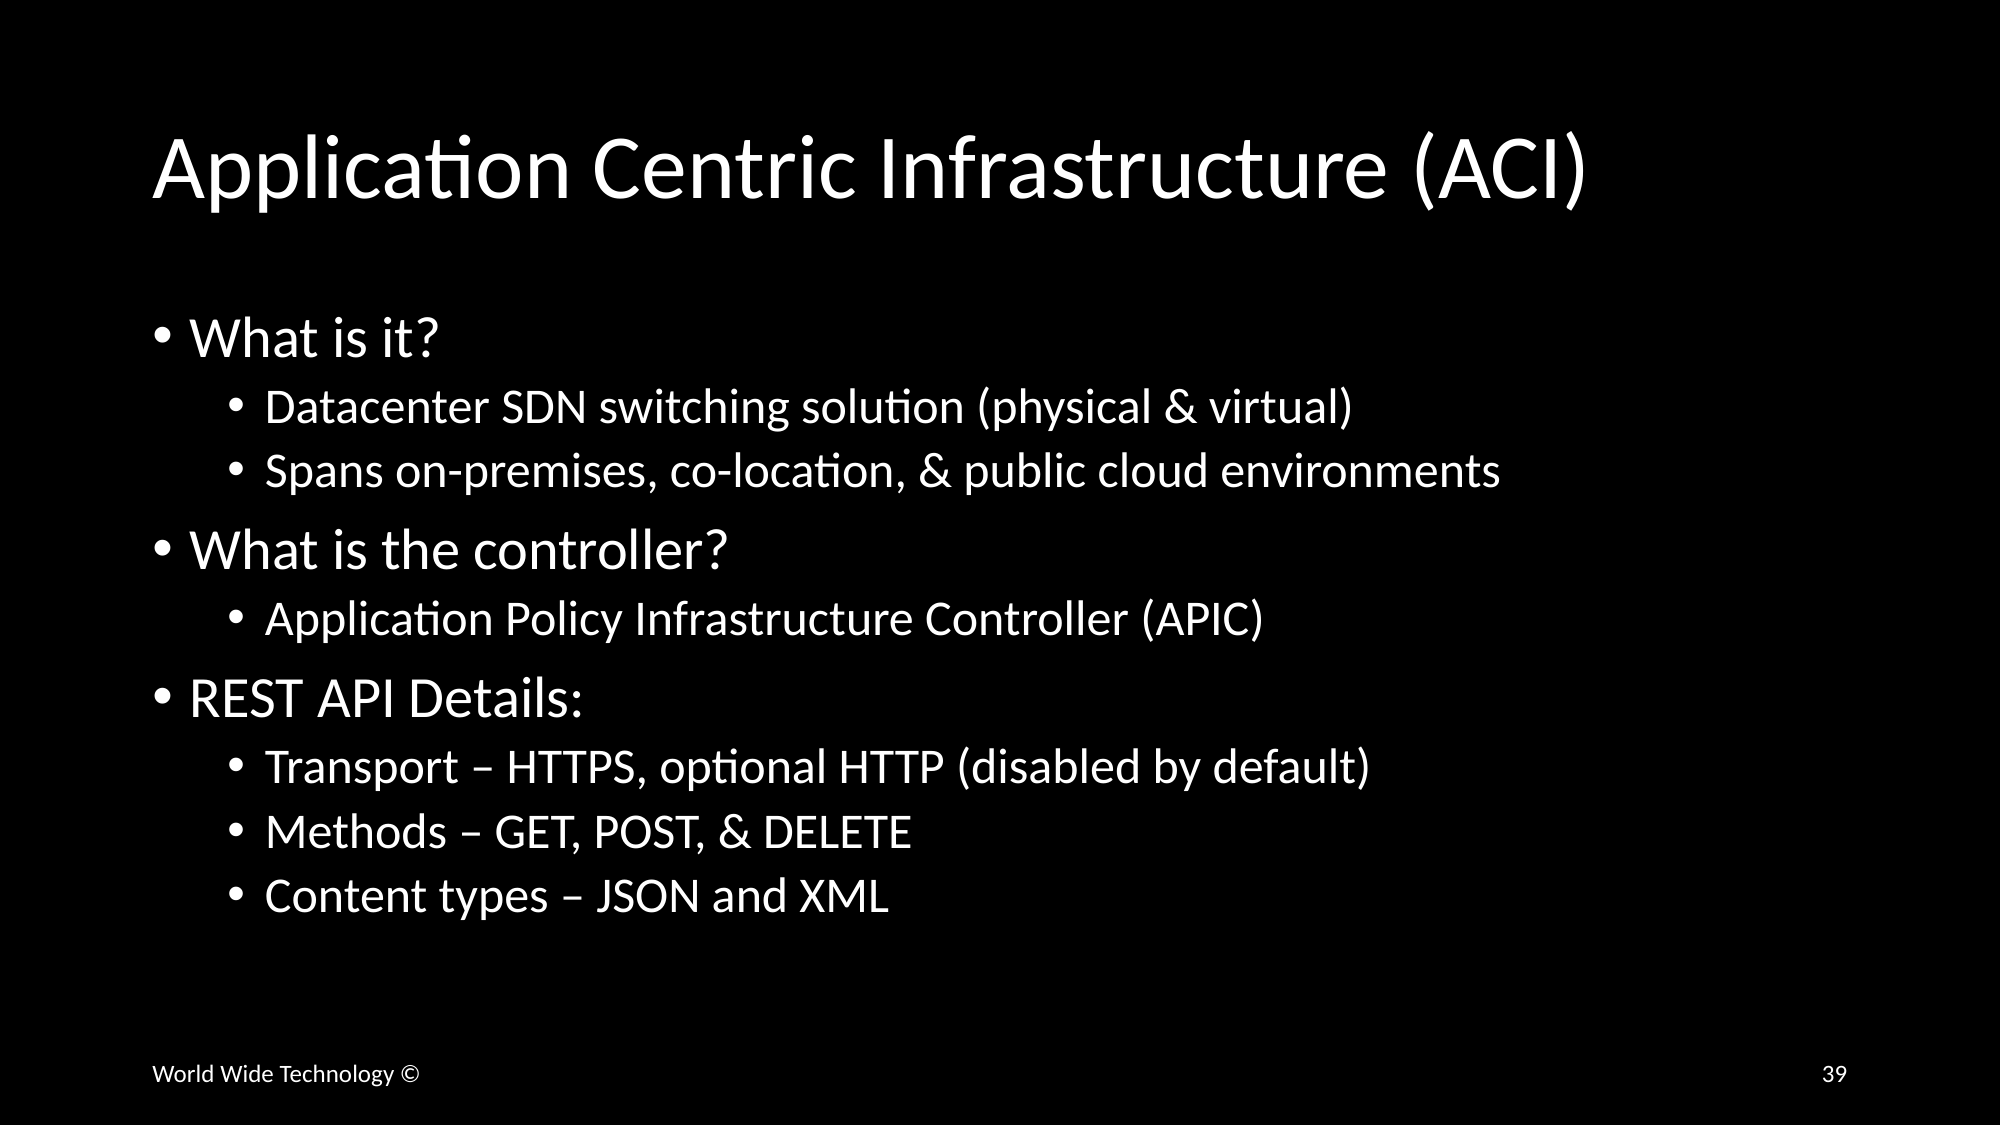

# Application Centric Infrastructure (ACI)
What is it?
Datacenter SDN switching solution (physical & virtual)
Spans on-premises, co-location, & public cloud environments
What is the controller?
Application Policy Infrastructure Controller (APIC)
REST API Details:
Transport – HTTPS, optional HTTP (disabled by default)
Methods – GET, POST, & DELETE
Content types – JSON and XML
World Wide Technology ©
39